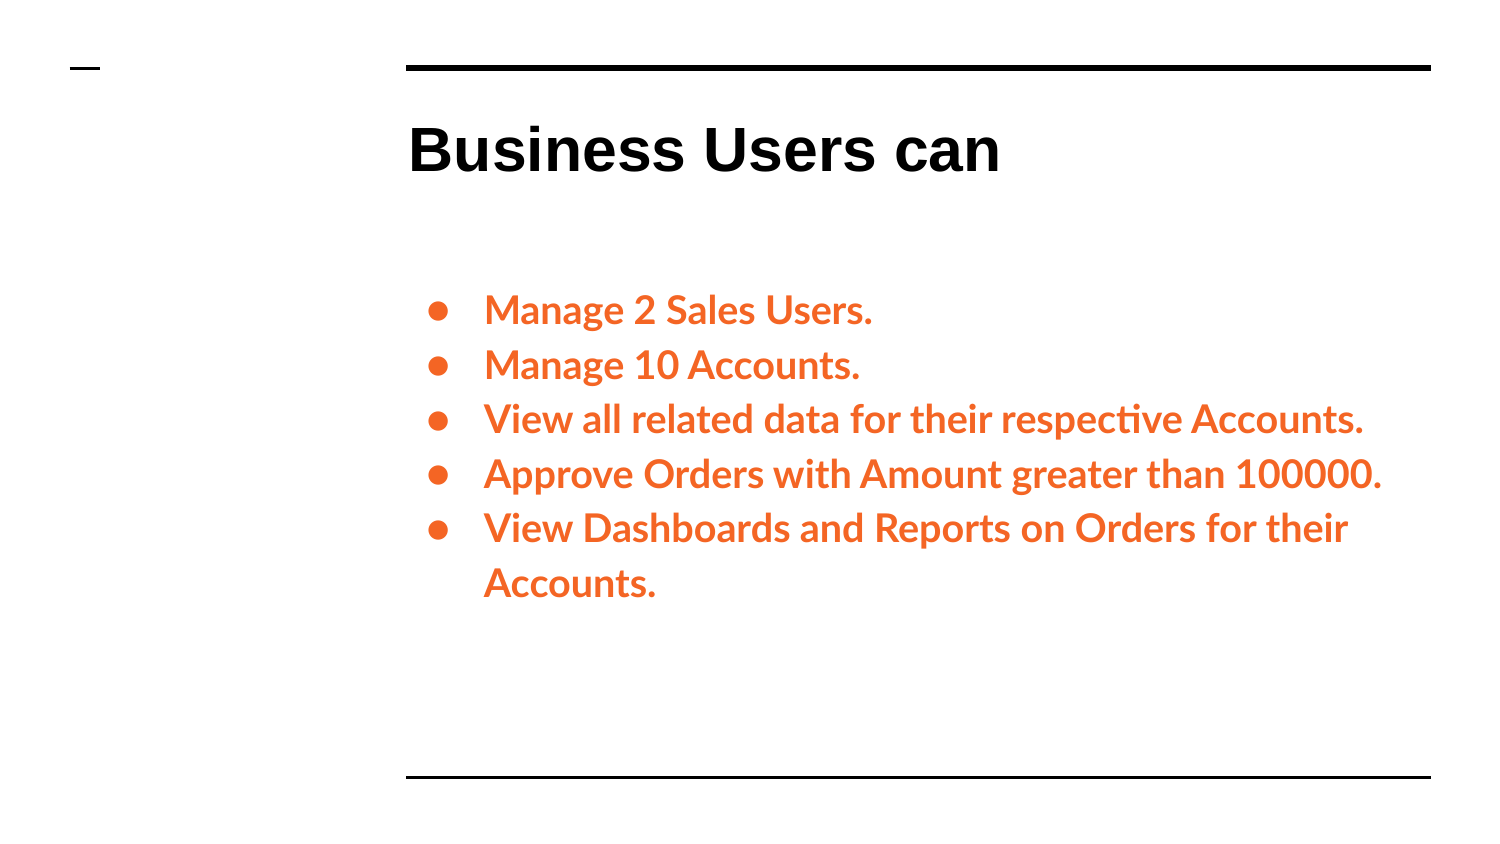

# Business Users can
Manage 2 Sales Users.
Manage 10 Accounts.
View all related data for their respective Accounts.
Approve Orders with Amount greater than 100000.
View Dashboards and Reports on Orders for their Accounts.